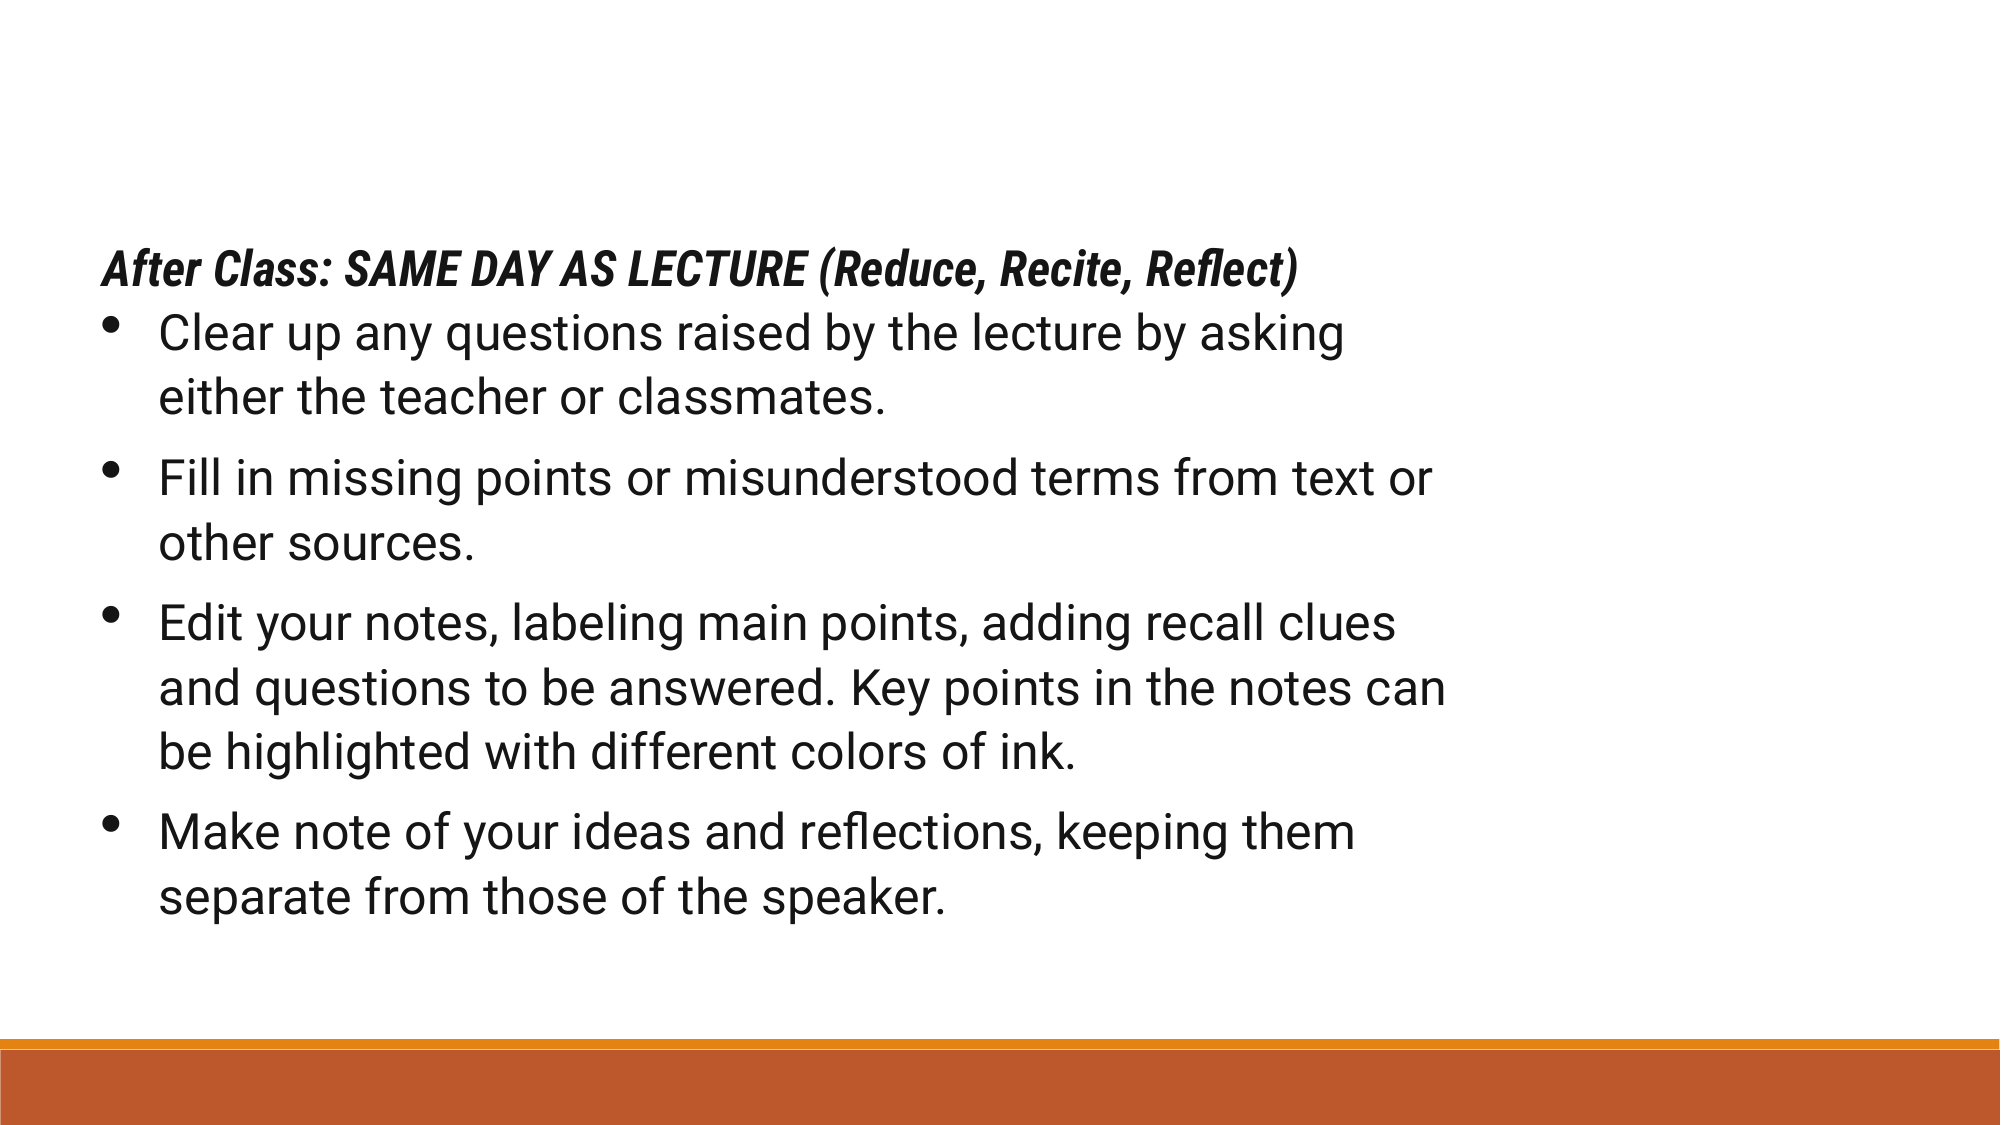

After Class: SAME DAY AS LECTURE (Reduce, Recite, Reflect)
Clear up any questions raised by the lecture by asking either the teacher or classmates.
Fill in missing points or misunderstood terms from text or other sources.
Edit your notes, labeling main points, adding recall clues and questions to be answered. Key points in the notes can be highlighted with different colors of ink.
Make note of your ideas and reflections, keeping them separate from those of the speaker.